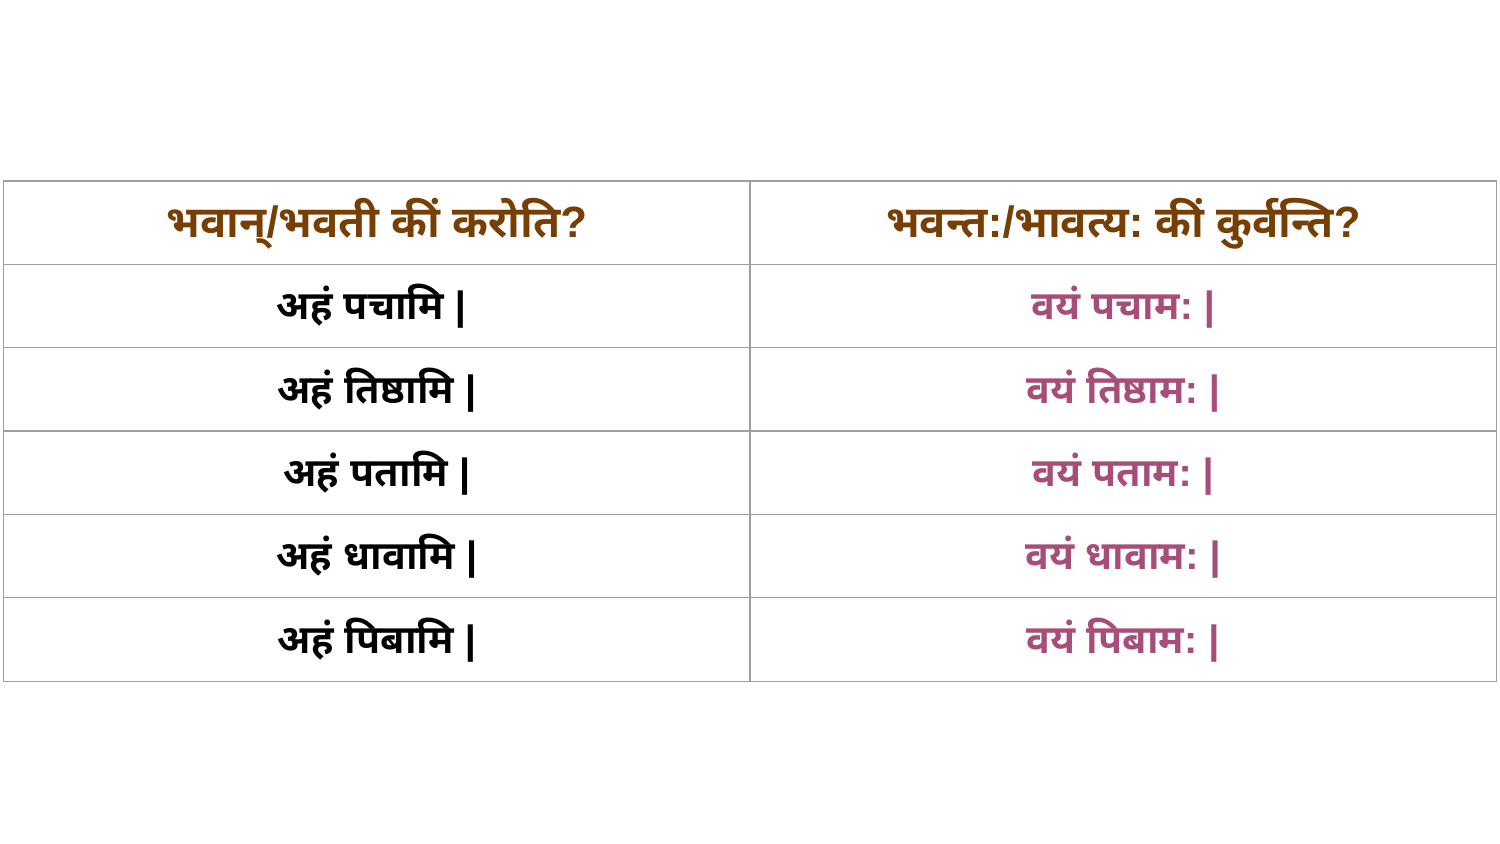

| भवान्/भवती कीं करोति? | भवन्त:/भावत्य: कीं कुर्वन्ति? |
| --- | --- |
| अहं पचामि | | वयं पचाम: | |
| अहं तिष्ठामि | | वयं तिष्ठाम: | |
| अहं पतामि | | वयं पताम: | |
| अहं धावामि | | वयं धावाम: | |
| अहं पिबामि | | वयं पिबाम: | |